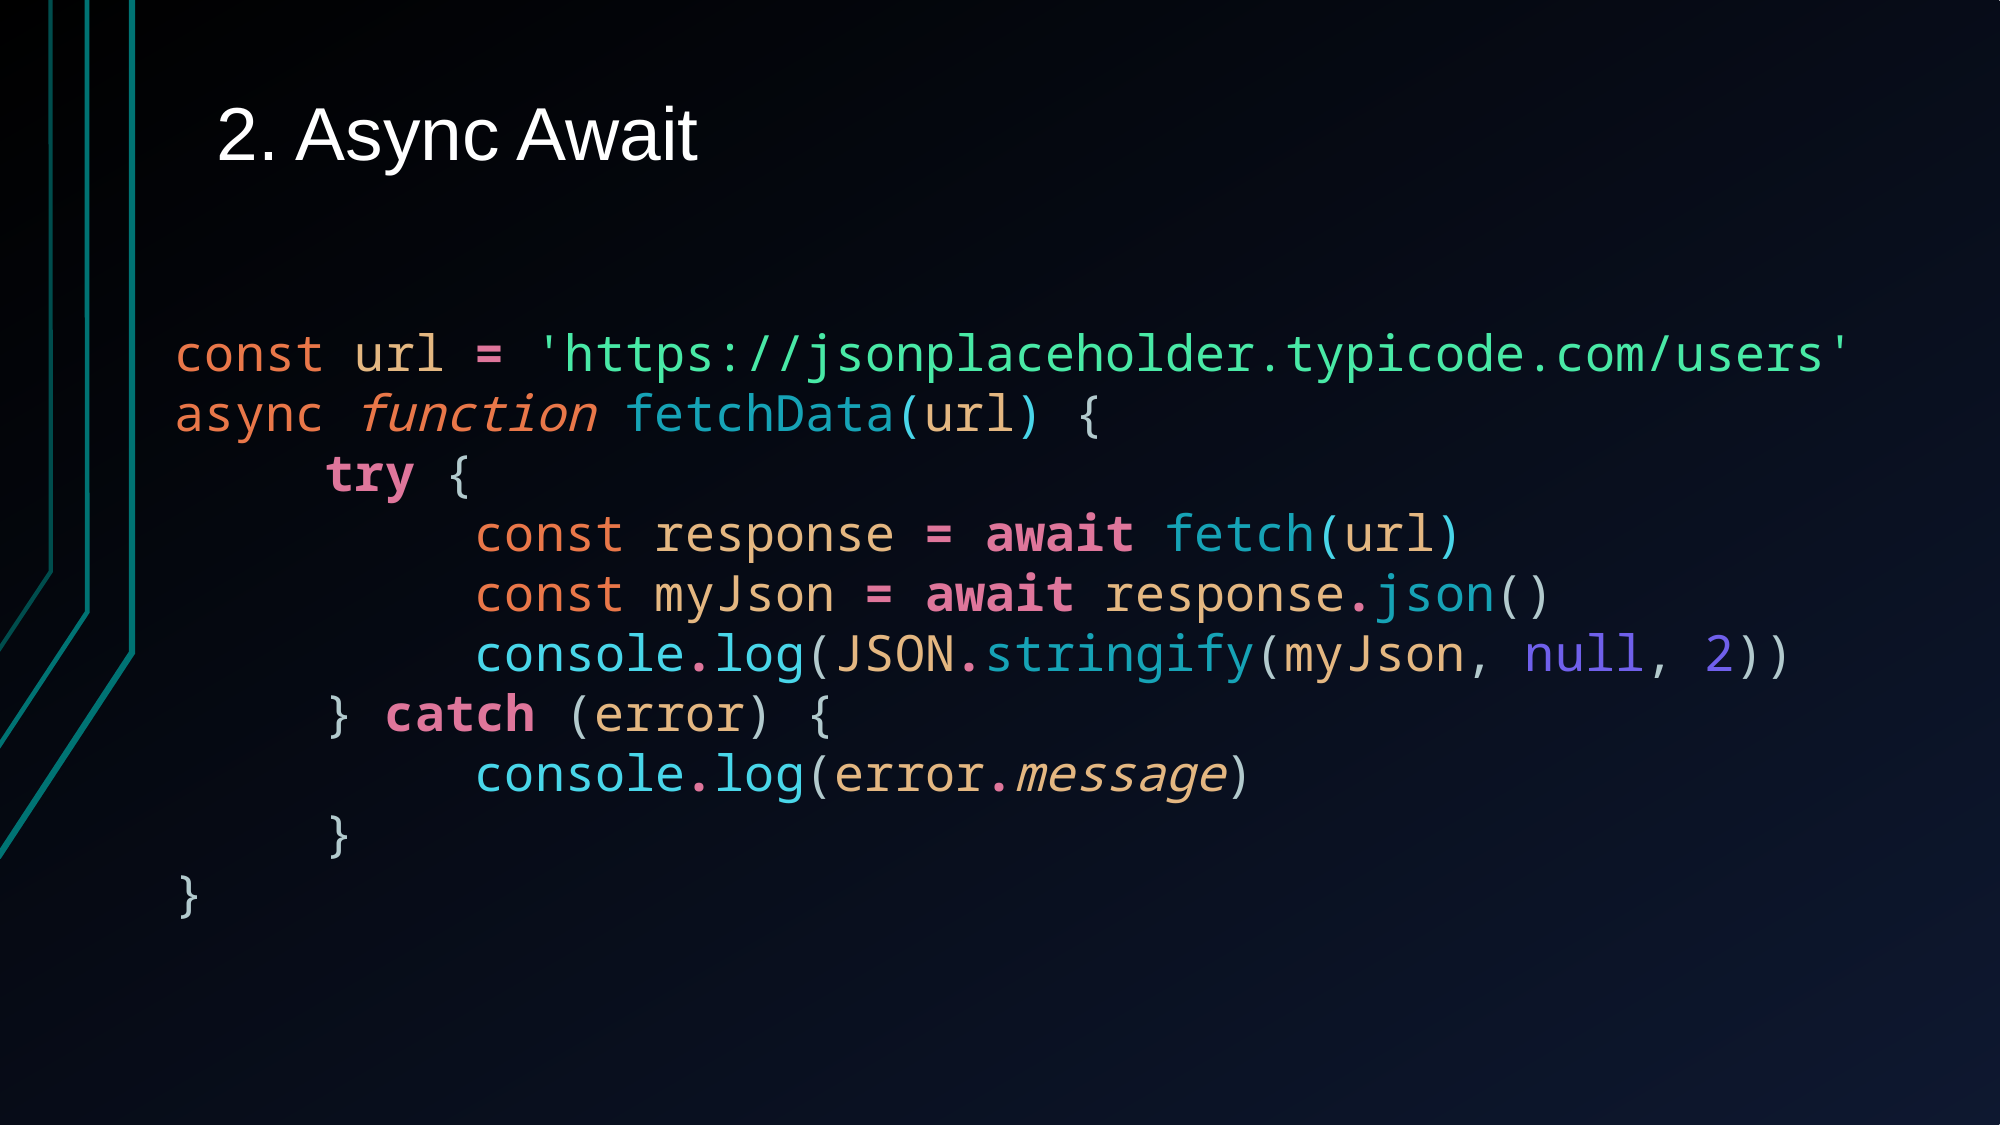

# 2. Async Await
const url = 'https://jsonplaceholder.typicode.com/users'
async function fetchData(url) {
	try {
   		const response = await fetch(url)
		const myJson = await response.json()
		console.log(JSON.stringify(myJson, null, 2))
	} catch (error) {
		console.log(error.message)
	}
}